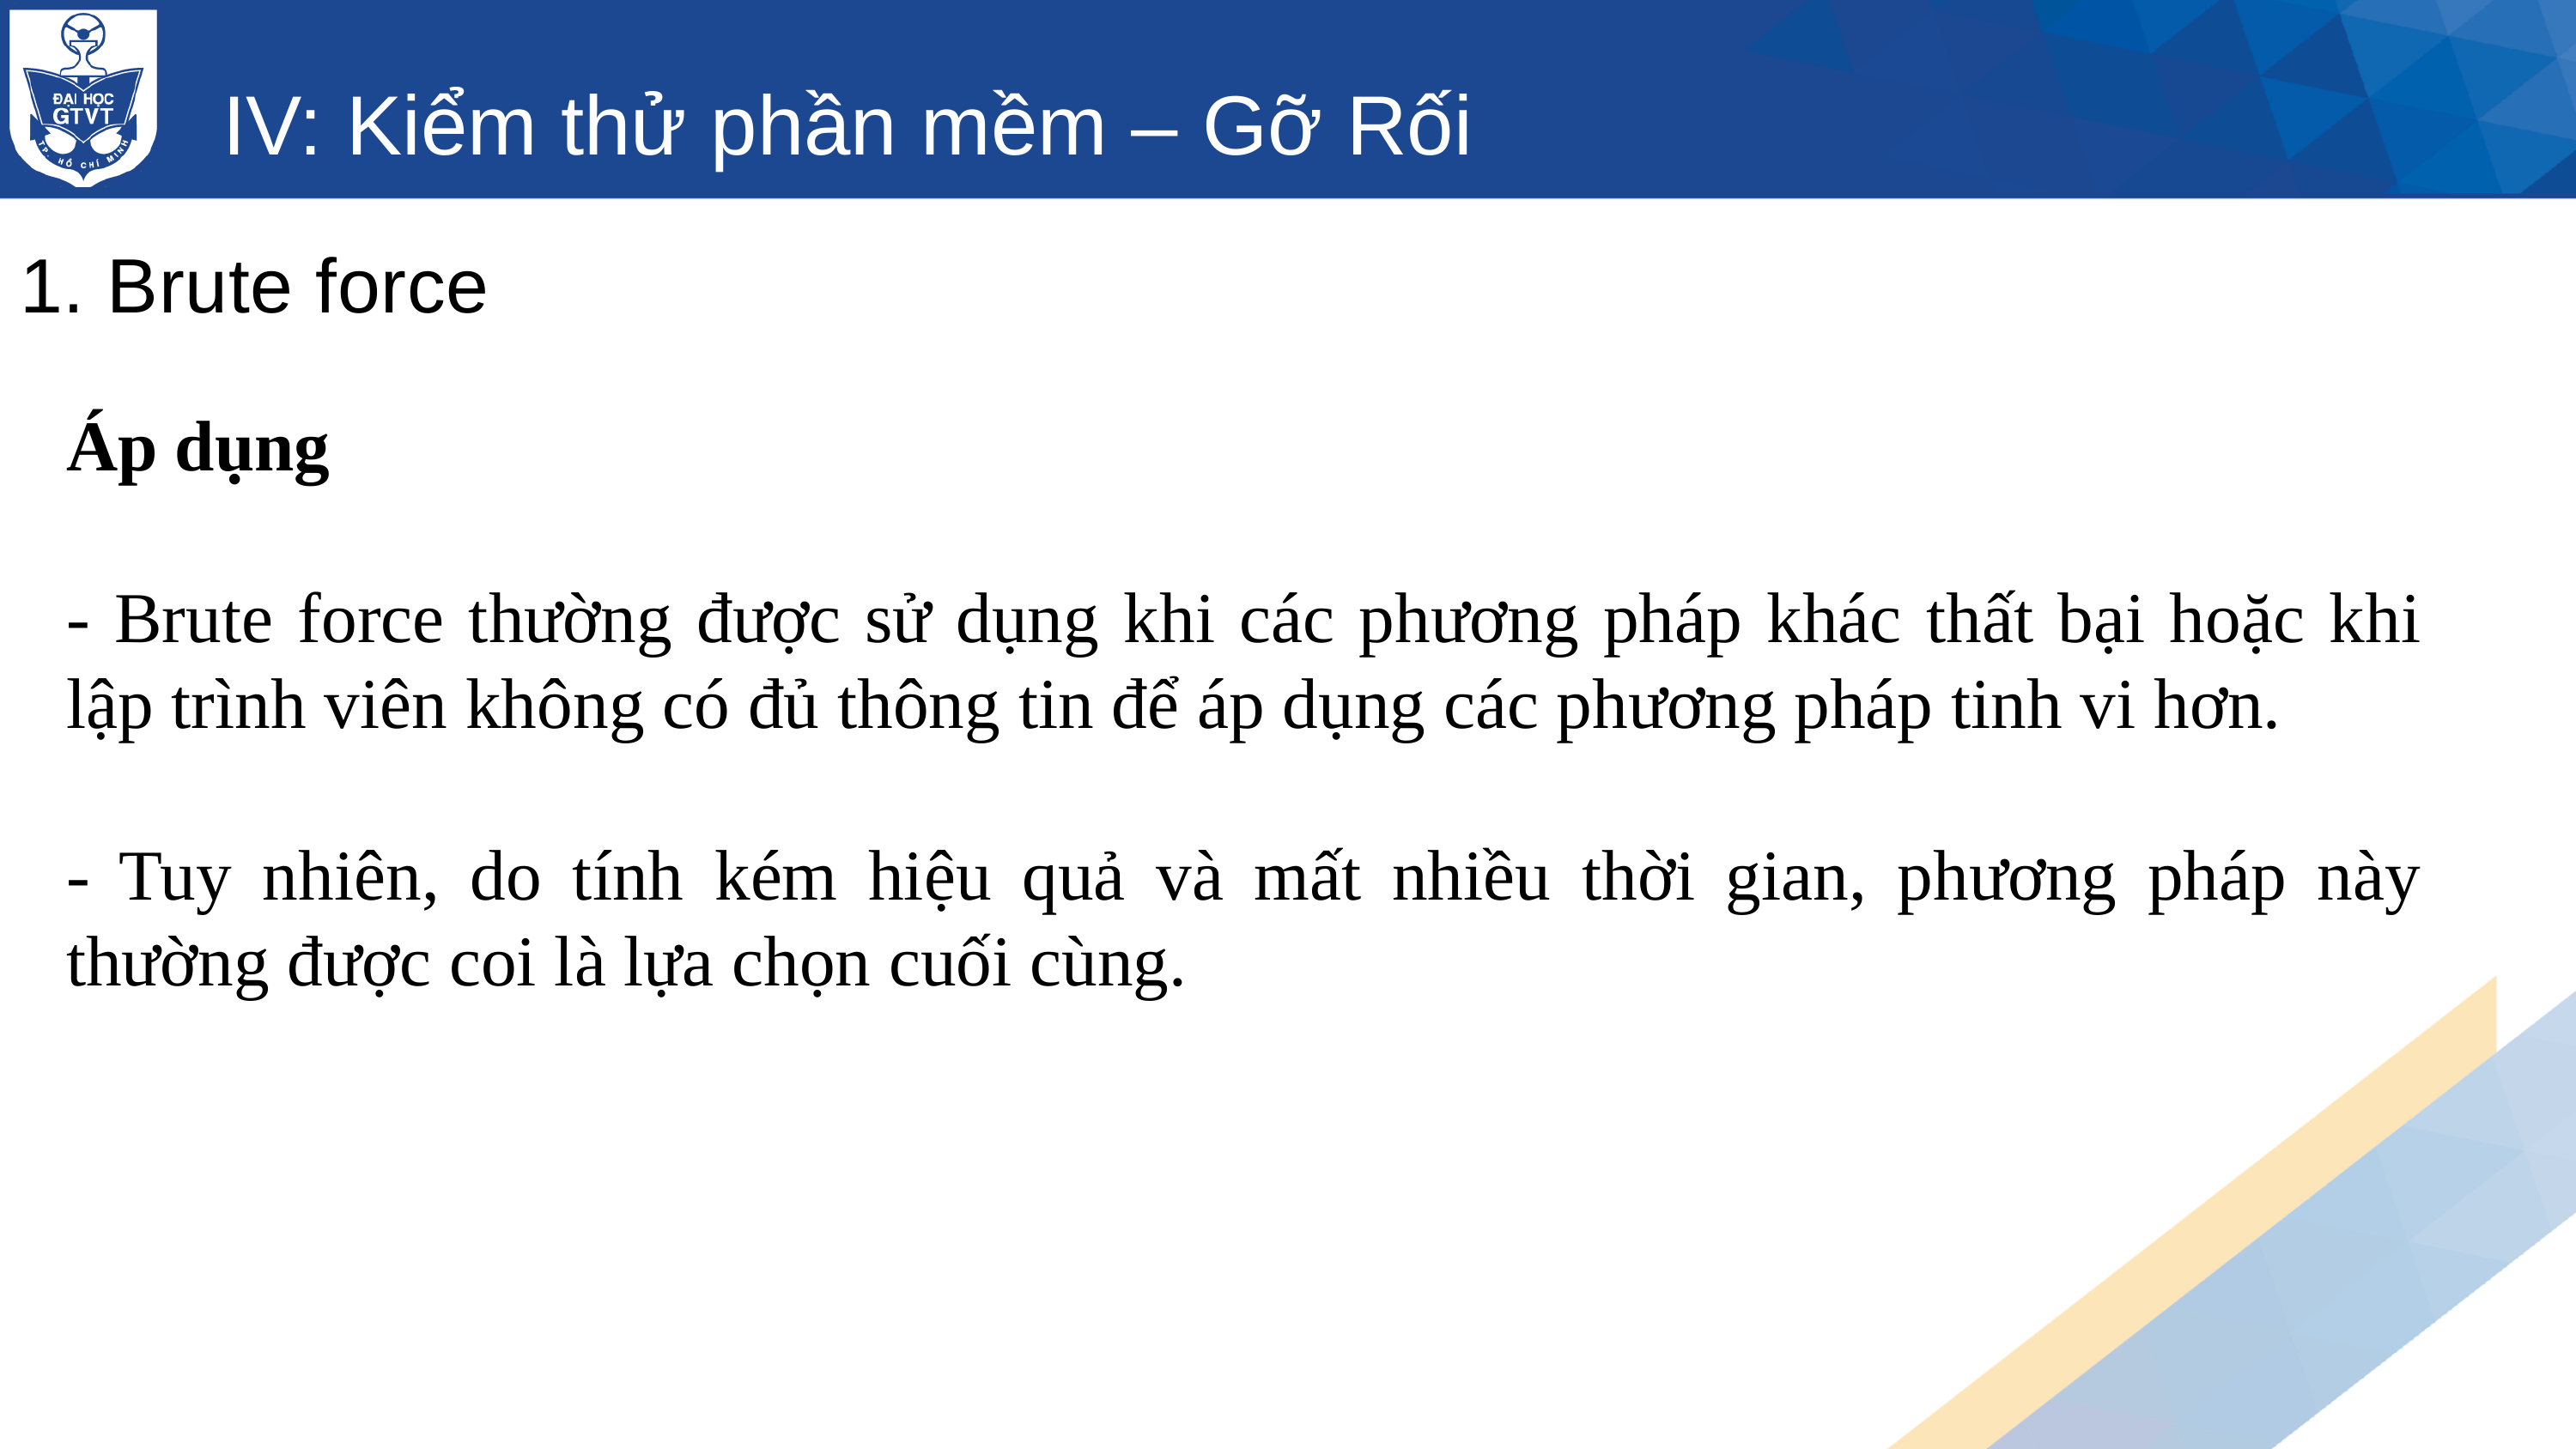

IV: Kiểm thử phần mềm – Gỡ Rối
1. Brute force
Áp dụng

- Brute force thường được sử dụng khi các phương pháp khác thất bại hoặc khi lập trình viên không có đủ thông tin để áp dụng các phương pháp tinh vi hơn.

- Tuy nhiên, do tính kém hiệu quả và mất nhiều thời gian, phương pháp này thường được coi là lựa chọn cuối cùng.